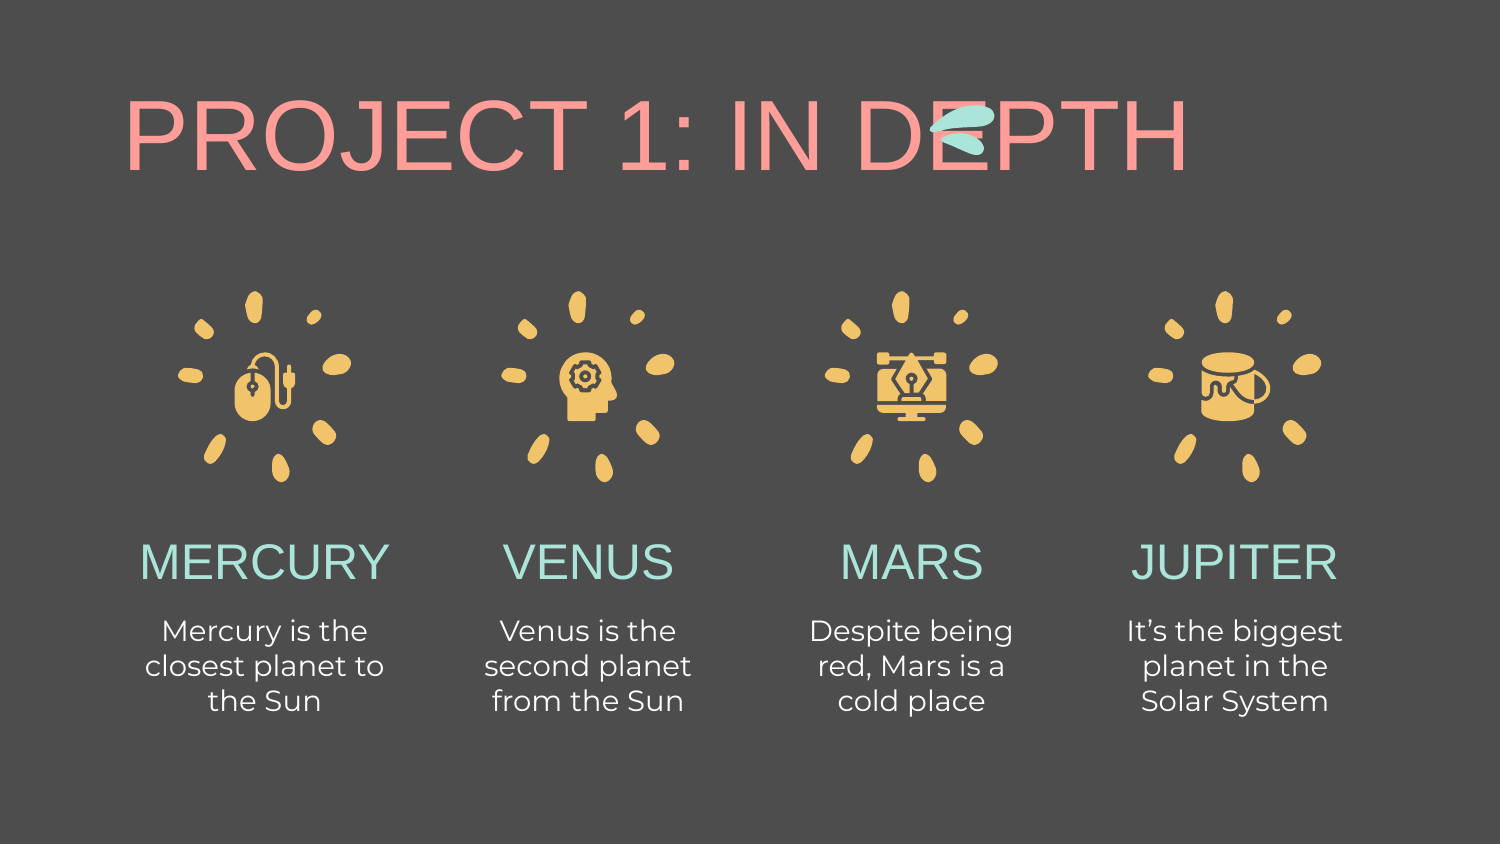

PROJECT 1: IN DEPTH

# MERCURY
VENUS
MARS
JUPITER
Mercury is the
closest planet to
the Sun

Venus is the second planet from the Sun

Despite being red, Mars is a cold place
It’s the biggest planet in the Solar System